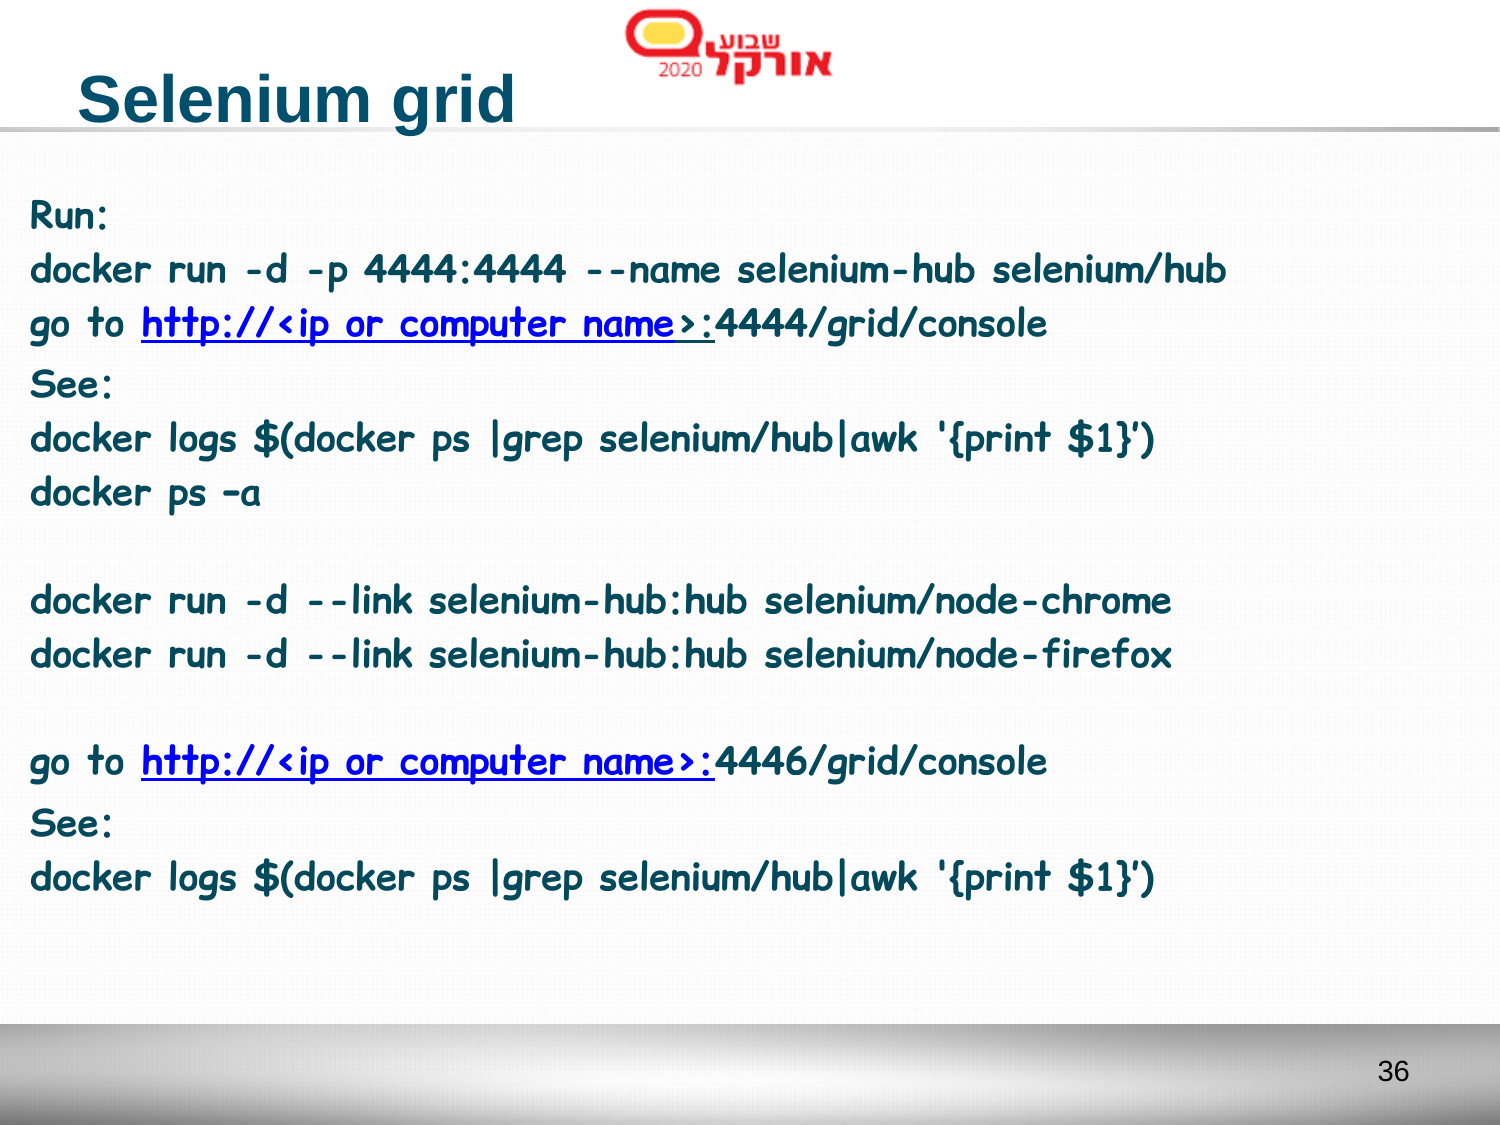

# Selenium grid
Run:
docker run -d -p 4444:4444 --name selenium-hub selenium/hub
go to http://<ip or computer name>:4444/grid/console
See:
docker logs $(docker ps |grep selenium/hub|awk '{print $1}’)
docker ps –a

docker run -d --link selenium-hub:hub selenium/node-chrome
docker run -d --link selenium-hub:hub selenium/node-firefox

go to http://<ip or computer name>:4446/grid/console
See:
docker logs $(docker ps |grep selenium/hub|awk '{print $1}’)

36